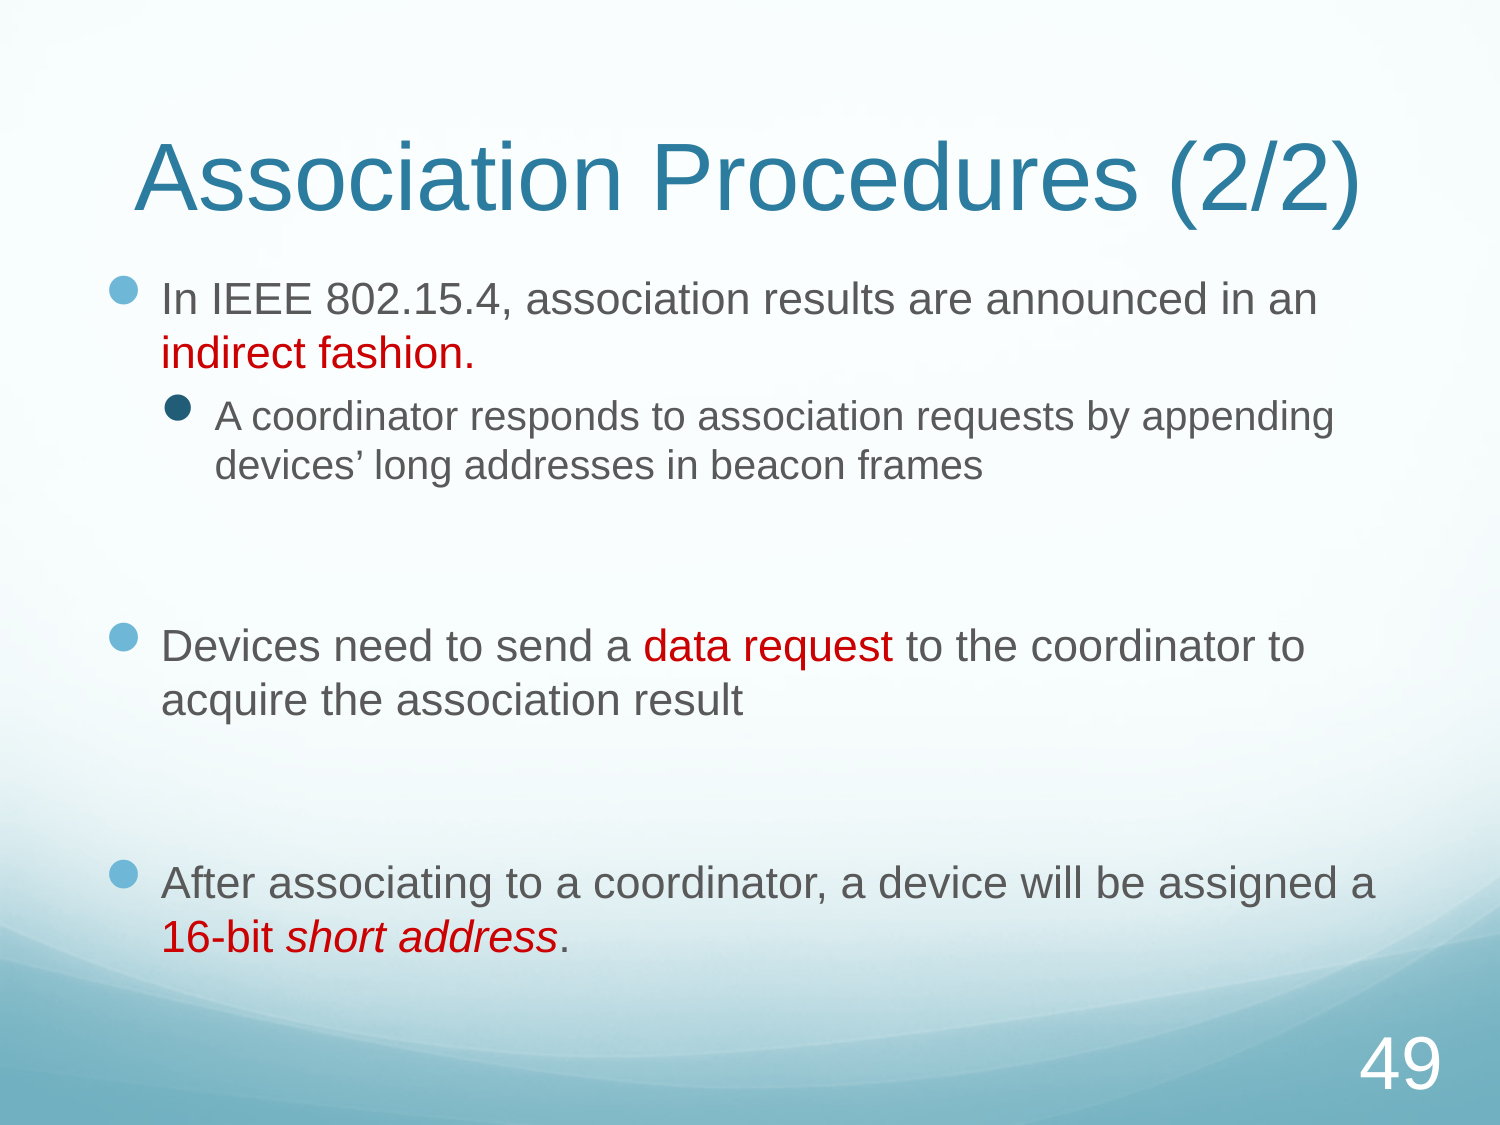

# Association Procedures (2/2)
In IEEE 802.15.4, association results are announced in an indirect fashion.
A coordinator responds to association requests by appending devices’ long addresses in beacon frames

Devices need to send a data request to the coordinator to acquire the association result

After associating to a coordinator, a device will be assigned a 16-bit short address.
49